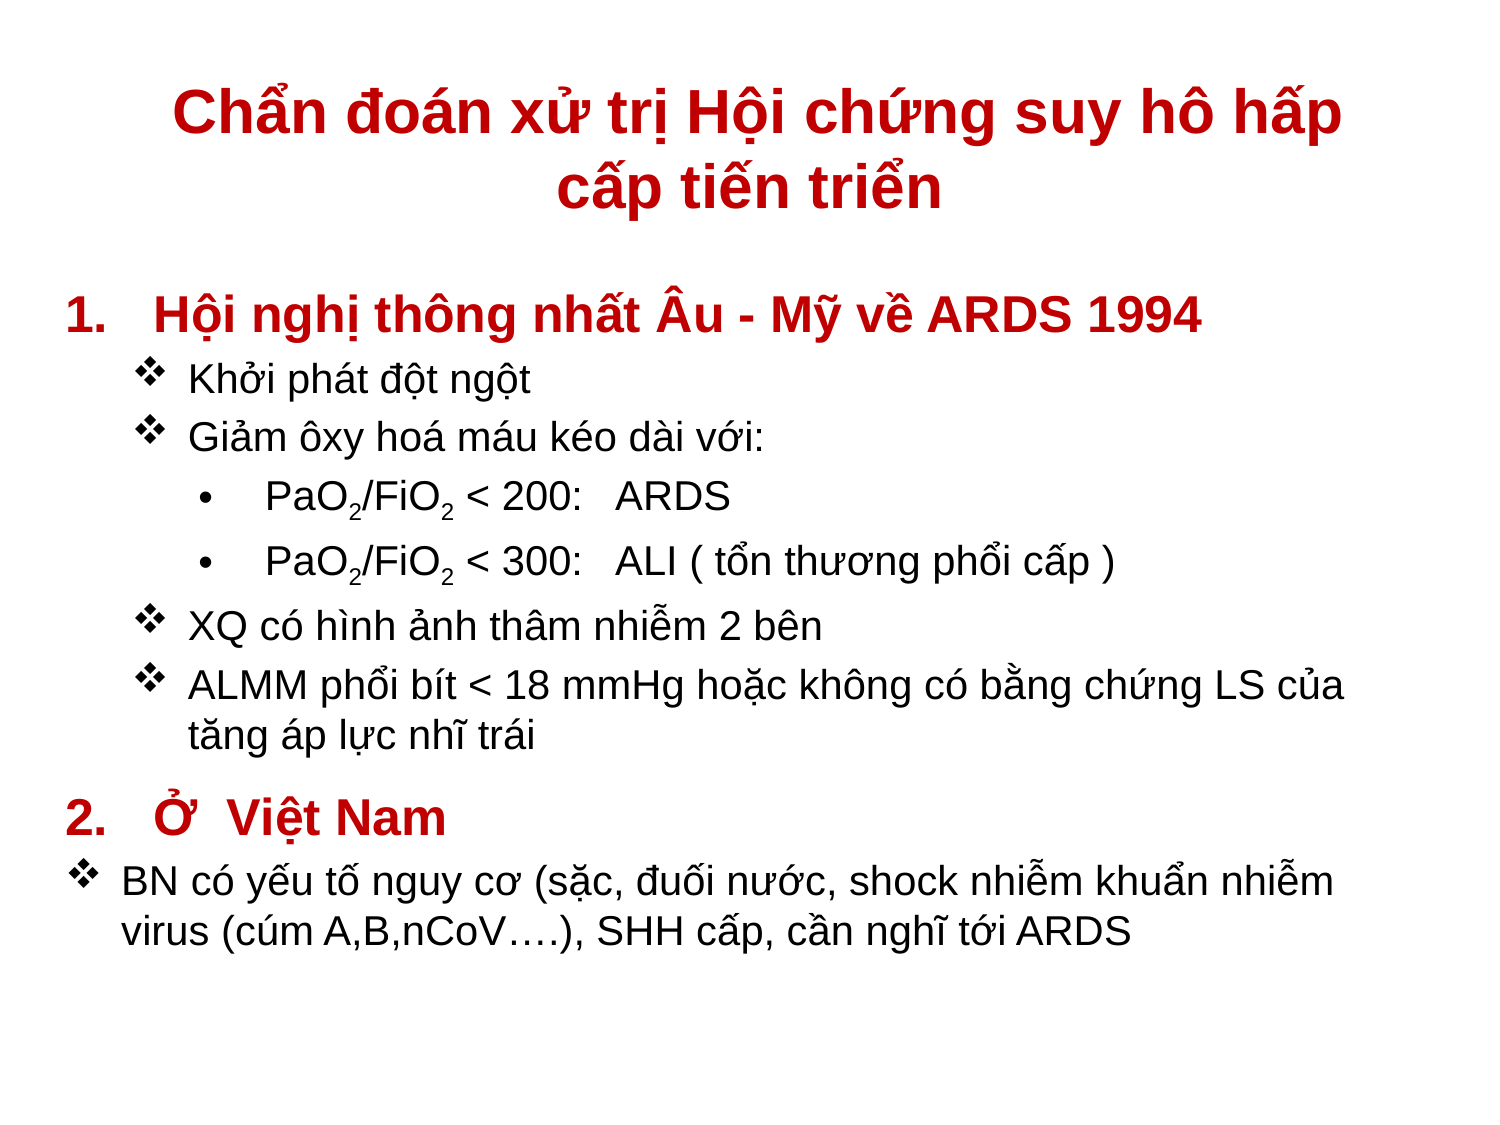

# Chẩn đoán xử trị Hội chứng suy hô hấp cấp tiến triển
Hội nghị thông nhất Âu - Mỹ về ARDS 1994
Khởi phát đột ngột
Giảm ôxy hoá máu kéo dài với:
PaO2/FiO2 < 200:   ARDS
PaO2/FiO2 < 300:   ALI ( tổn thương phổi cấp )
XQ có hình ảnh thâm nhiễm 2 bên
ALMM phổi bít < 18 mmHg hoặc không có bằng chứng LS của tăng áp lực nhĩ trái
Ở  Việt Nam
BN có yếu tố nguy cơ (sặc, đuối nước, shock nhiễm khuẩn nhiễm virus (cúm A,B,nCoV….), SHH cấp, cần nghĩ tới ARDS